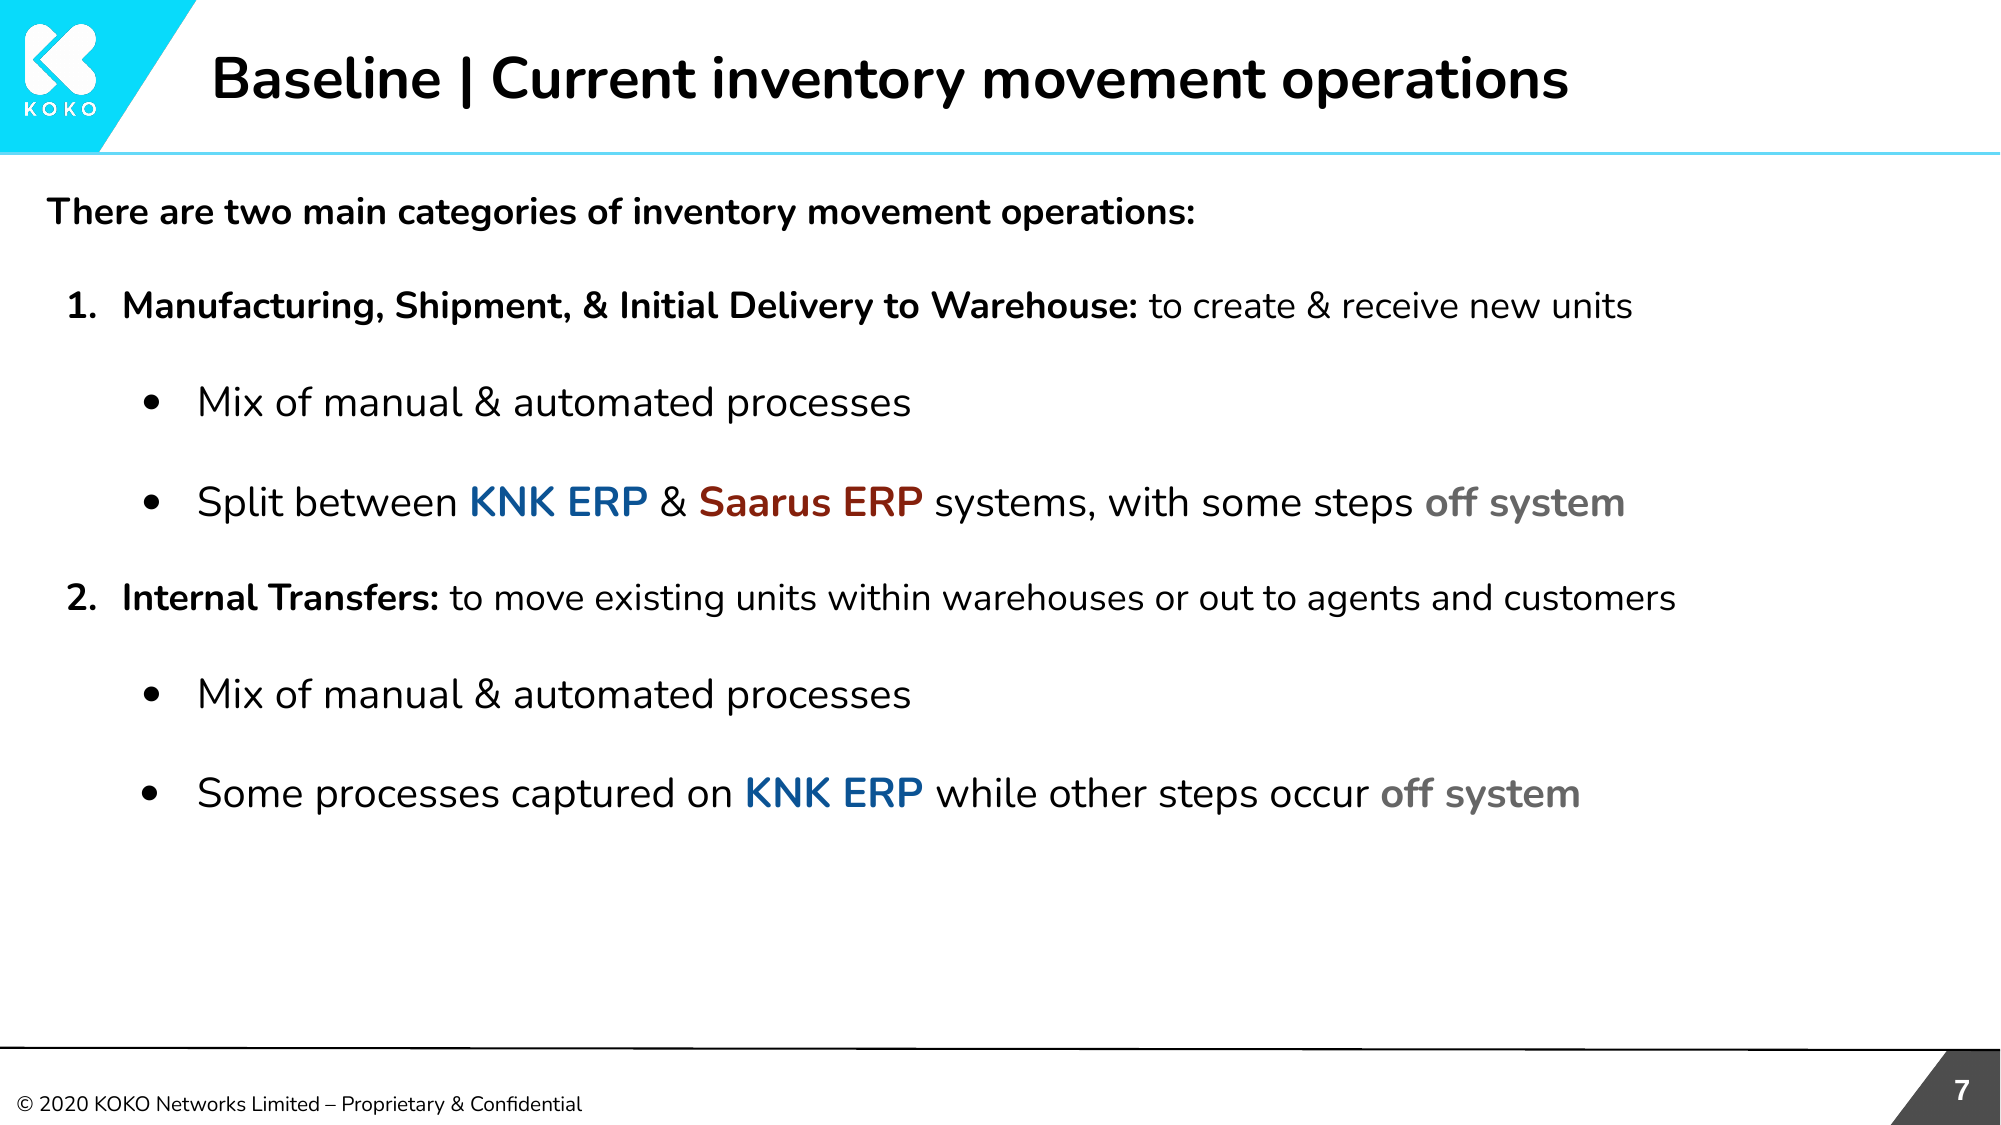

# Baseline | Current inventory movement operations
There are two main categories of inventory movement operations:
Manufacturing, Shipment, & Initial Delivery to Warehouse: to create & receive new units
Mix of manual & automated processes
Split between KNK ERP & Saarus ERP systems, with some steps off system
Internal Transfers: to move existing units within warehouses or out to agents and customers
Mix of manual & automated processes
Some processes captured on KNK ERP while other steps occur off system
7